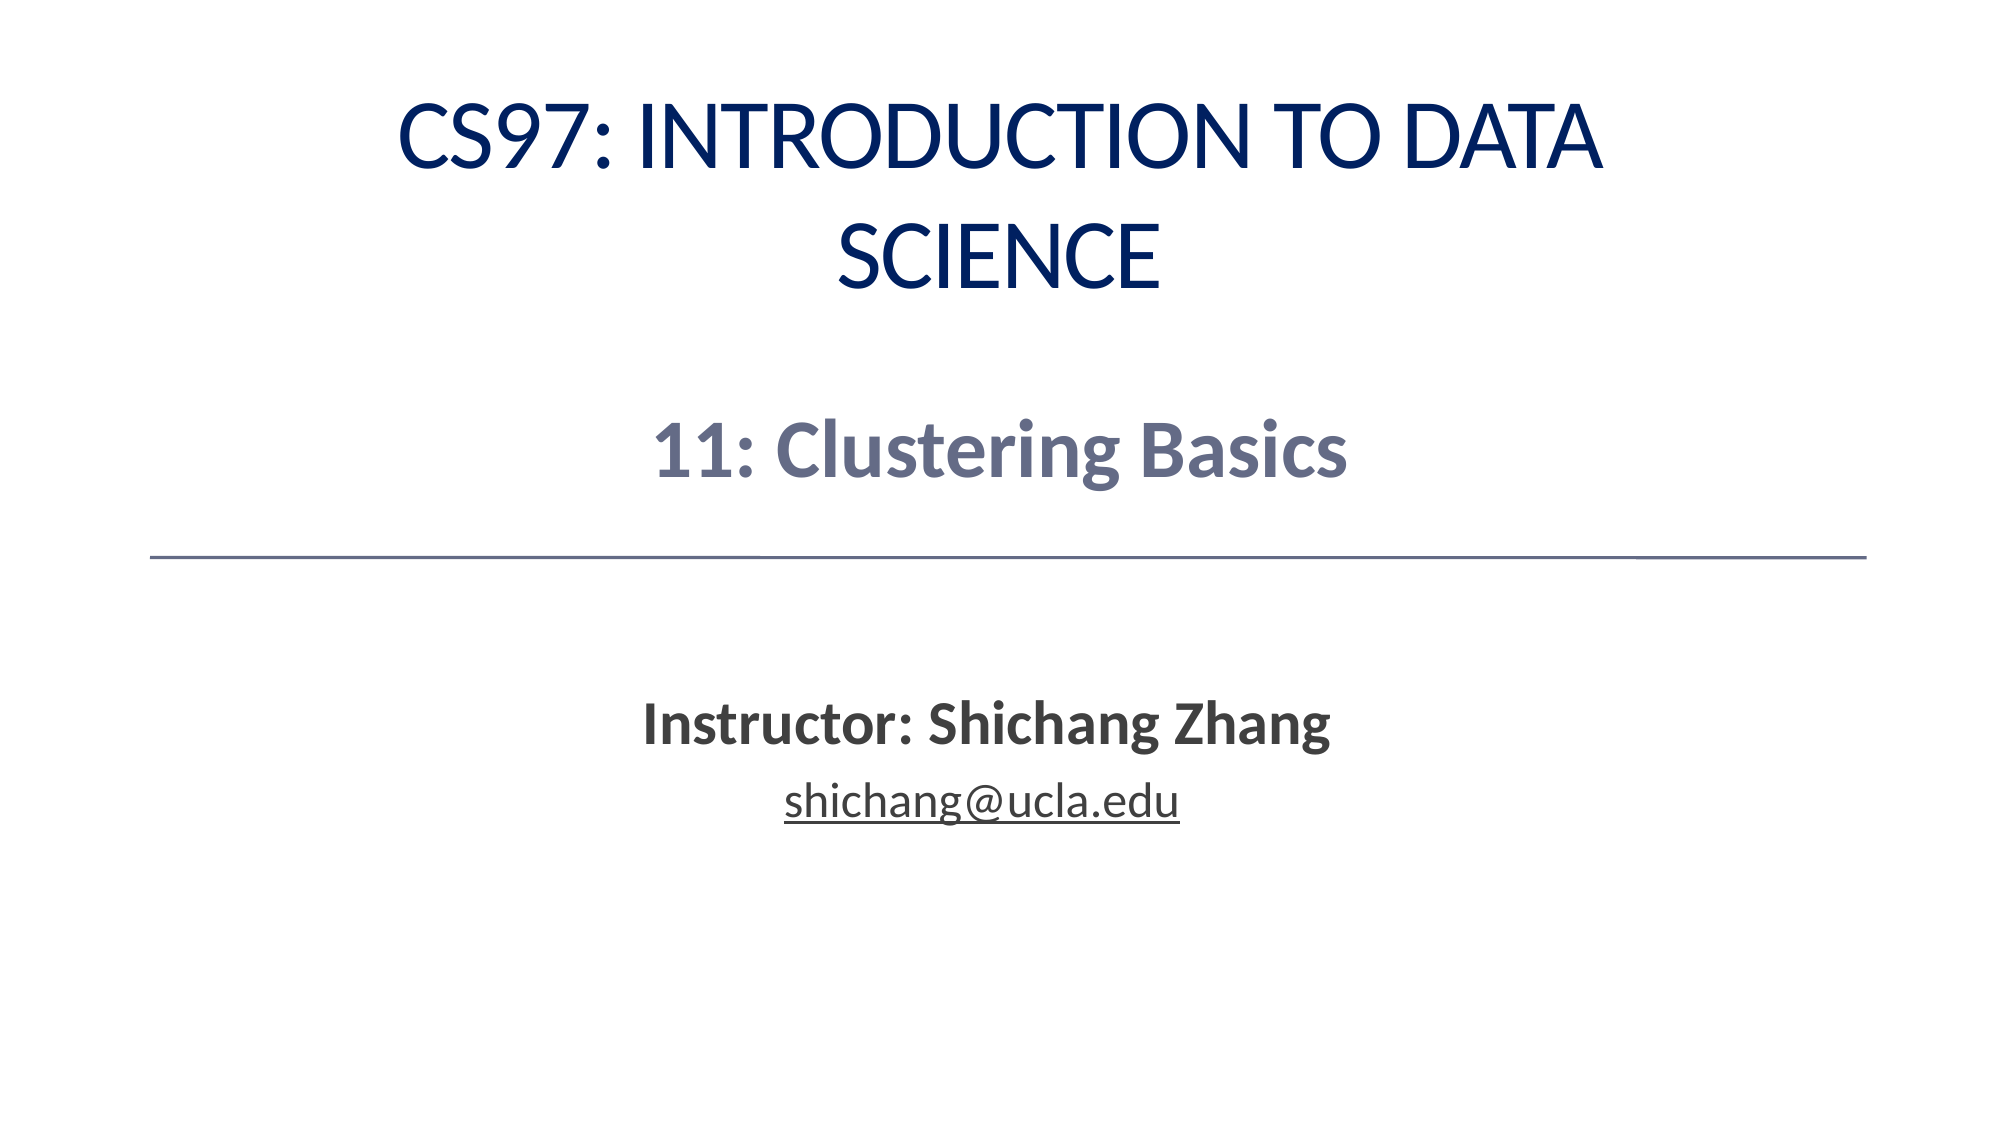

# CS97: Introduction to Data Science
11: Clustering Basics

Instructor: Shichang Zhang
shichang@ucla.edu